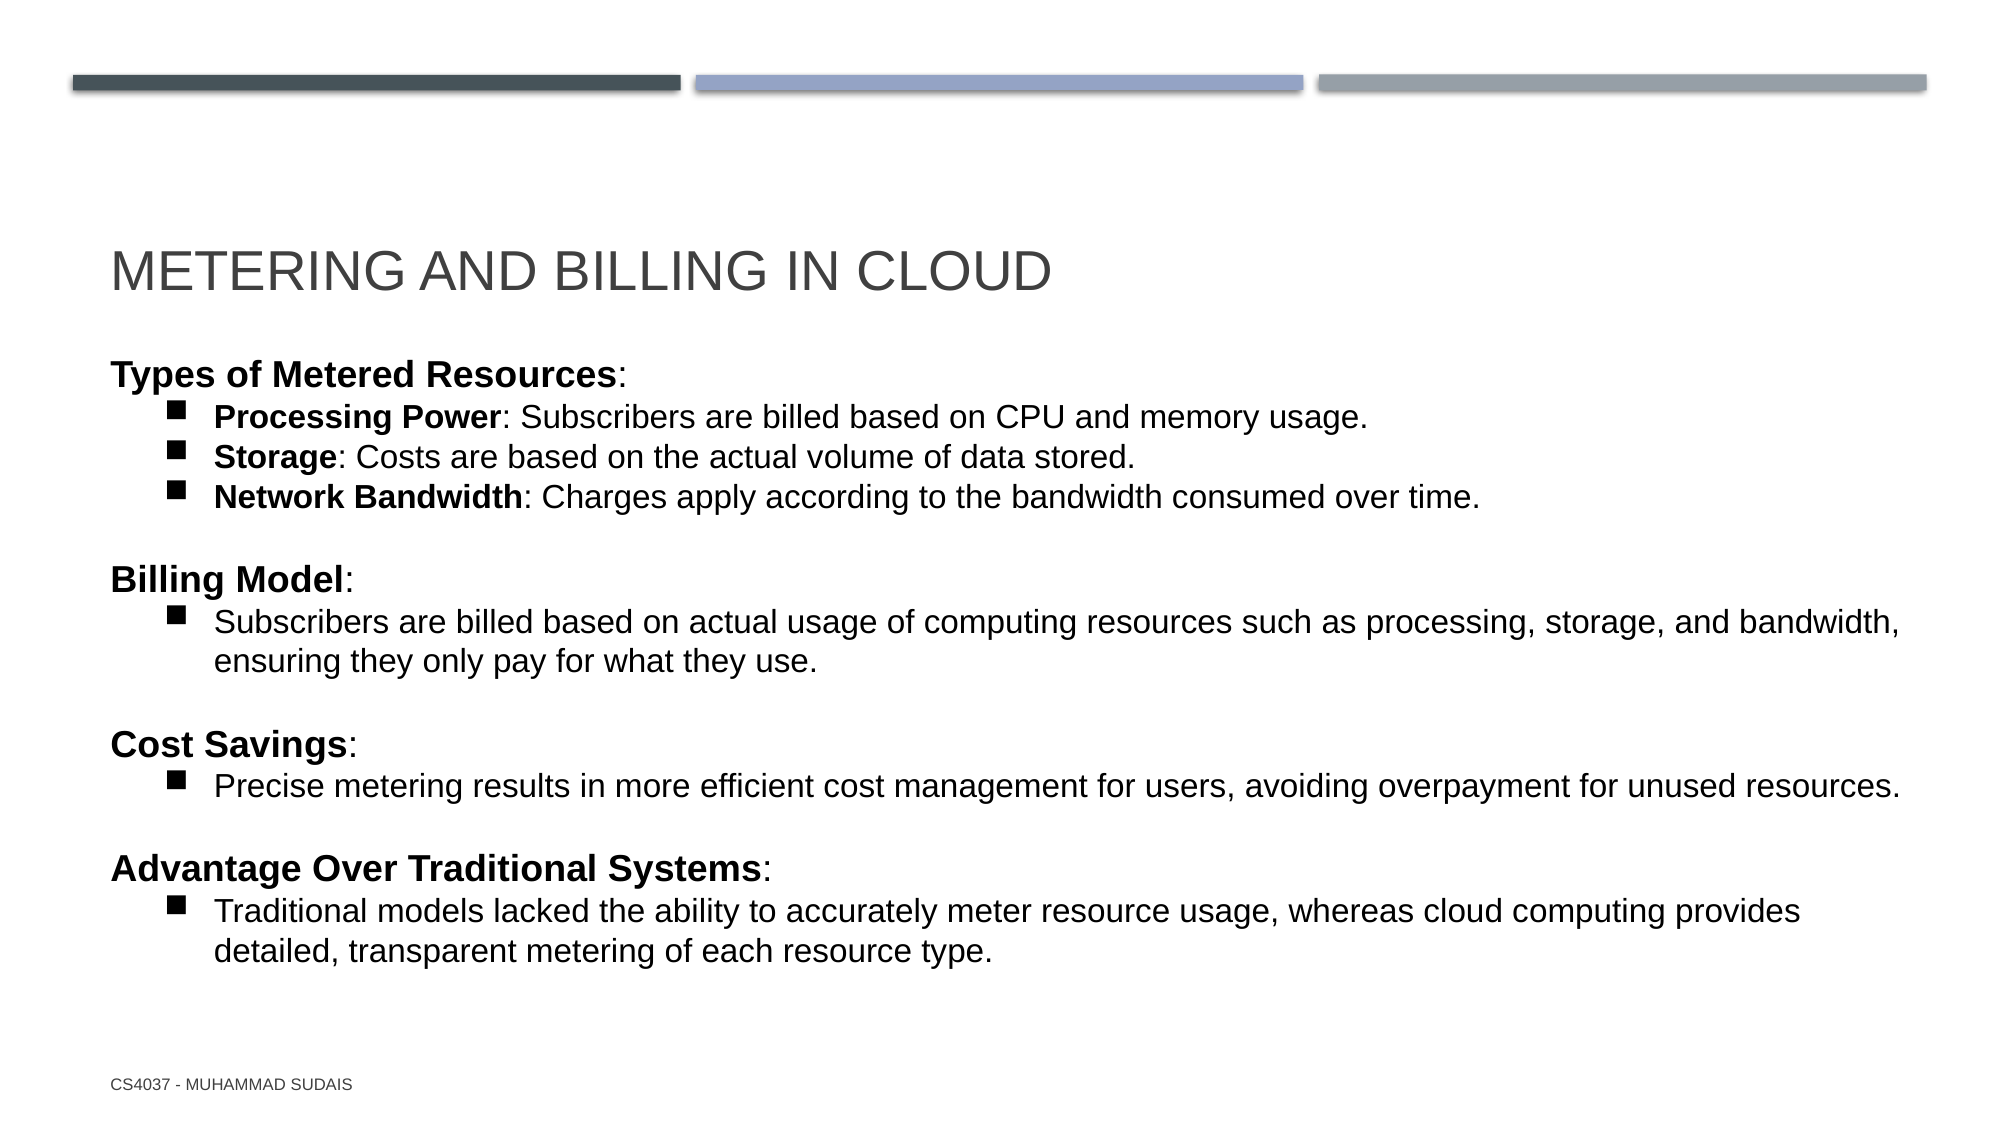

# METERING AND BILLING IN CLOUD
Types of Metered Resources:
Processing Power: Subscribers are billed based on CPU and memory usage.
Storage: Costs are based on the actual volume of data stored.
Network Bandwidth: Charges apply according to the bandwidth consumed over time.

Billing Model:
Subscribers are billed based on actual usage of computing resources such as processing, storage, and bandwidth, ensuring they only pay for what they use.

Cost Savings:
Precise metering results in more efficient cost management for users, avoiding overpayment for unused resources.

Advantage Over Traditional Systems:
Traditional models lacked the ability to accurately meter resource usage, whereas cloud computing provides detailed, transparent metering of each resource type.

CS4037 - Muhammad Sudais